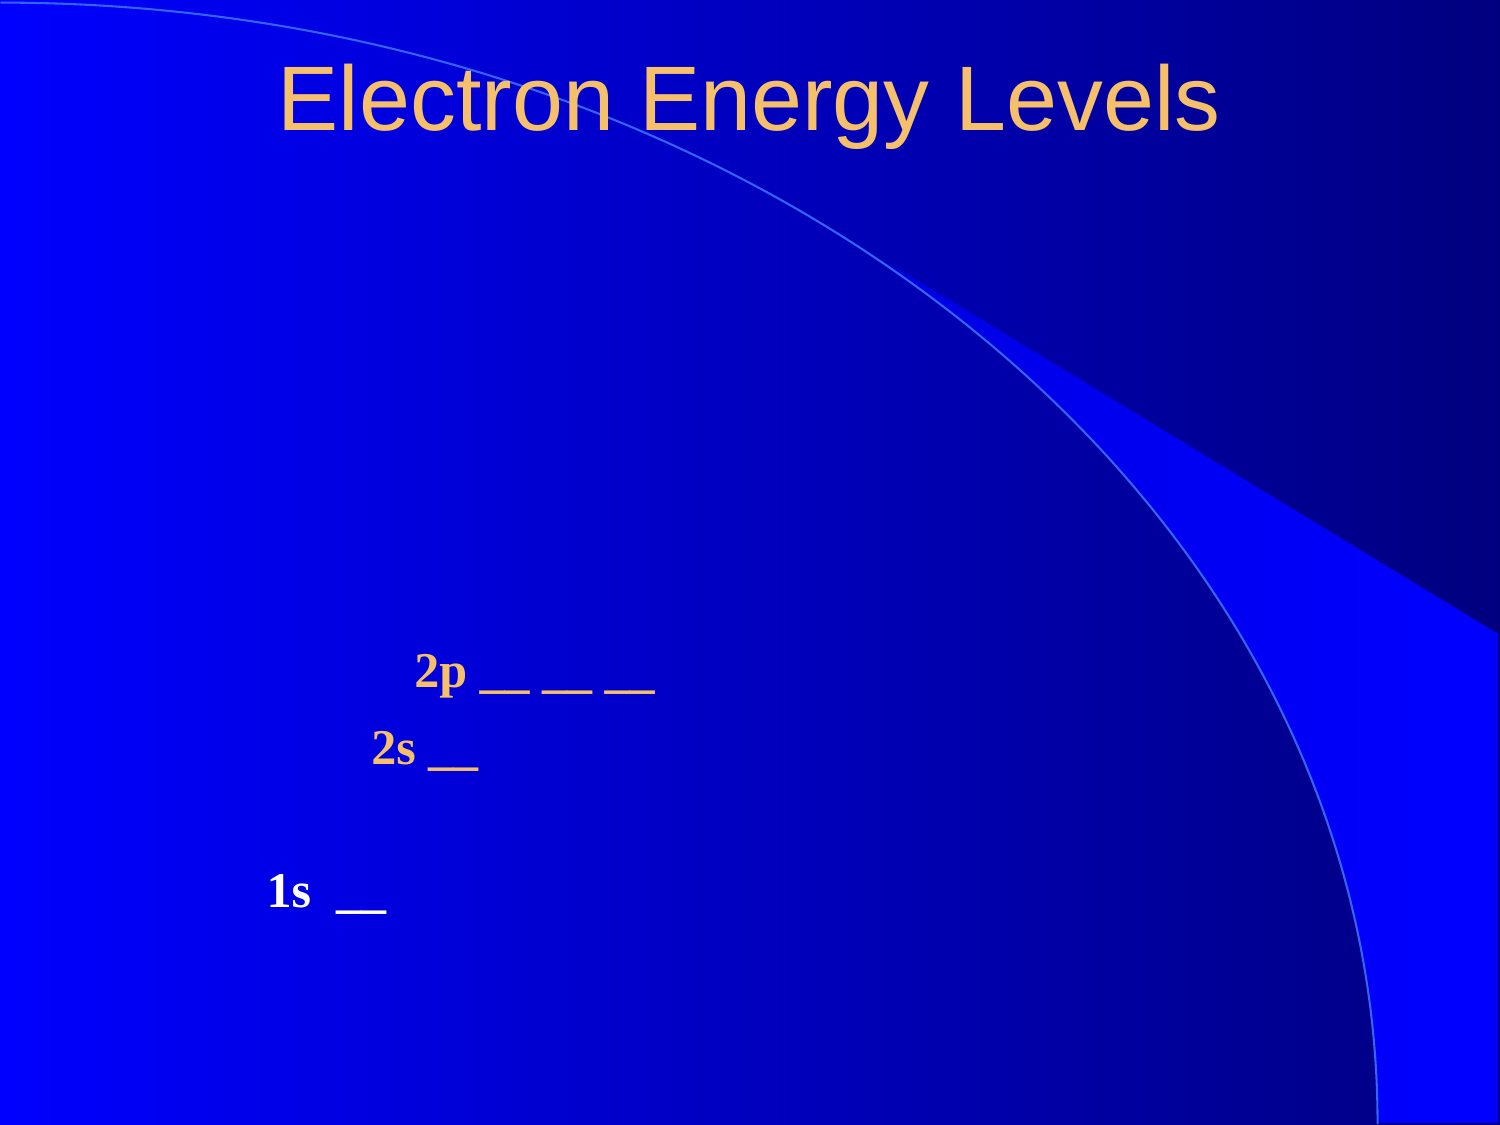

Electron Energy Levels
2p __ __ __
2s __
1s  __